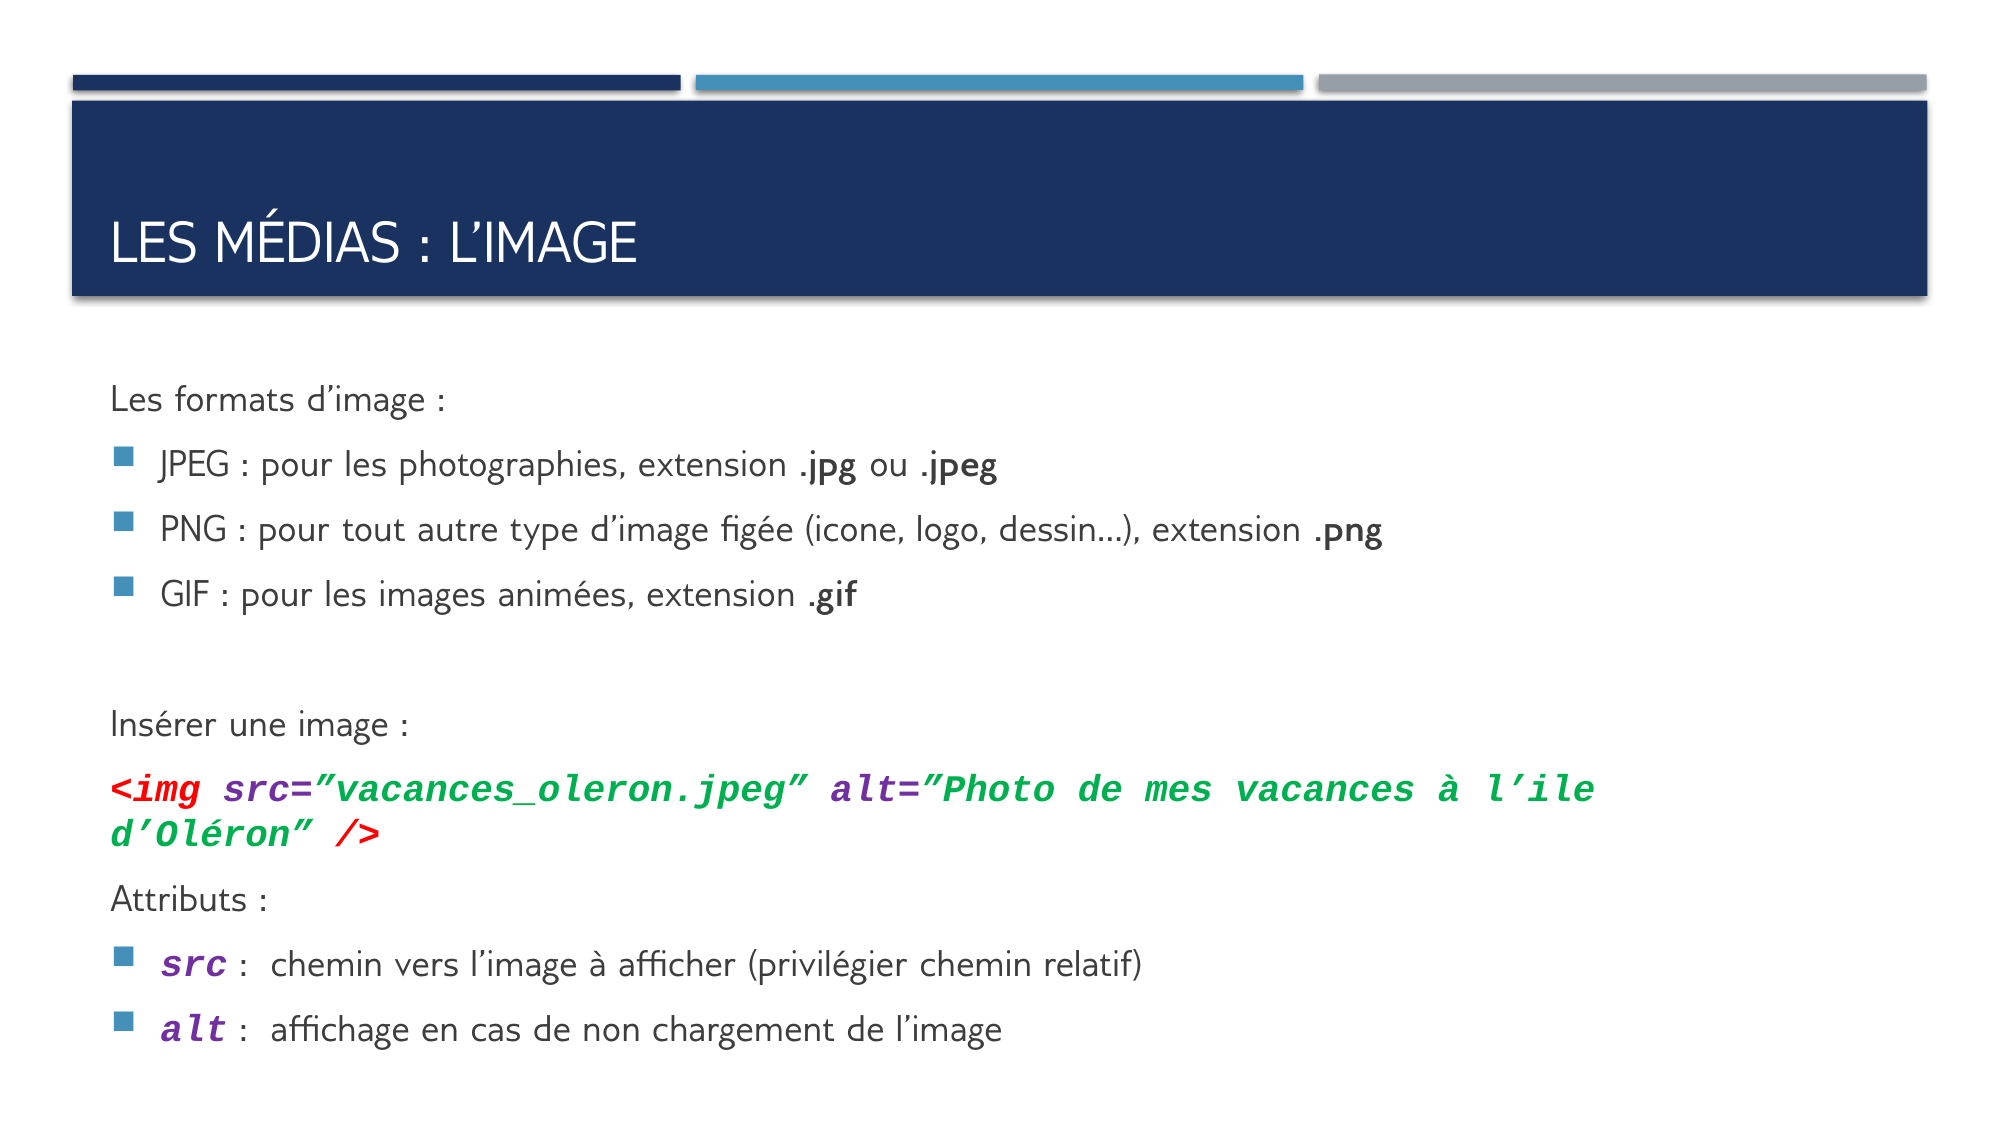

# Les médias : l’image
Les formats d’image :
JPEG : pour les photographies, extension .jpg ou .jpeg
PNG : pour tout autre type d’image figée (icone, logo, dessin…), extension .png
GIF : pour les images animées, extension .gif

Insérer une image :
<img src=”vacances_oleron.jpeg” alt=”Photo de mes vacances à l’ile d’Oléron” />
Attributs :
src :  chemin vers l’image à afficher (privilégier chemin relatif)
alt :  affichage en cas de non chargement de l’image